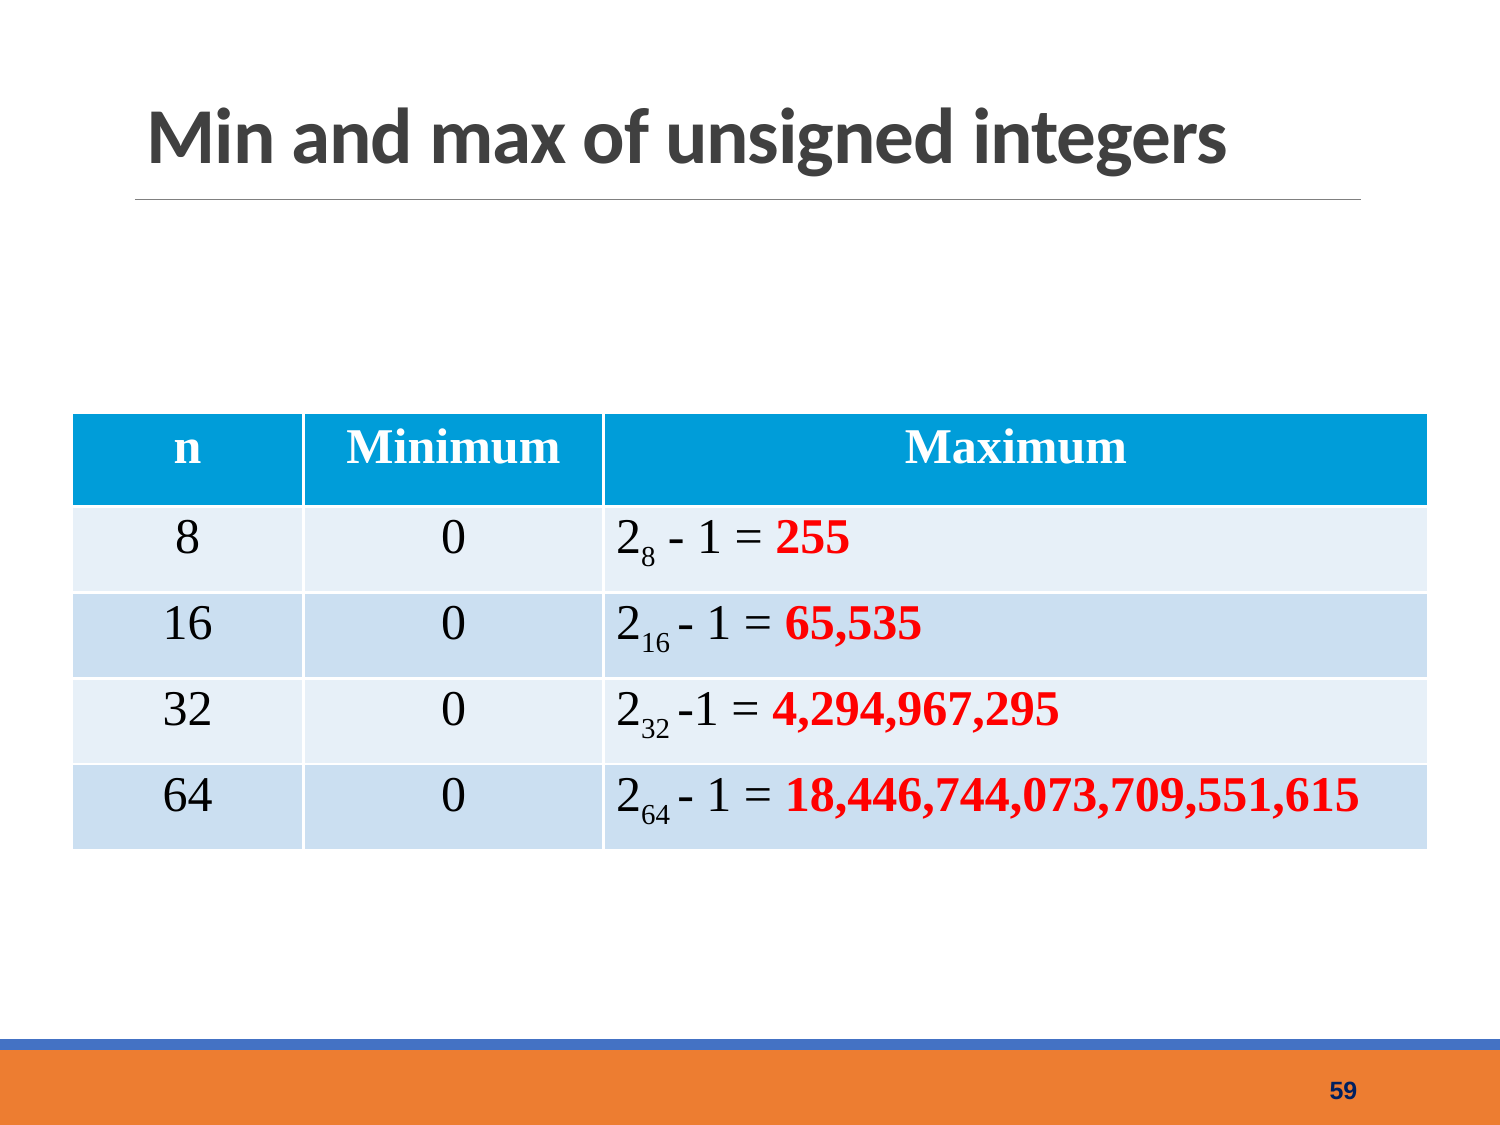

# Min and max of unsigned integers
| n | Minimum | Maximum |
| --- | --- | --- |
| 8 | 0 | 28 - 1 = 255 |
| 16 | 0 | 216 - 1 = 65,535 |
| 32 | 0 | 232 -1 = 4,294,967,295 |
| 64 | 0 | 264 - 1 = 18,446,744,073,709,551,615 |
59